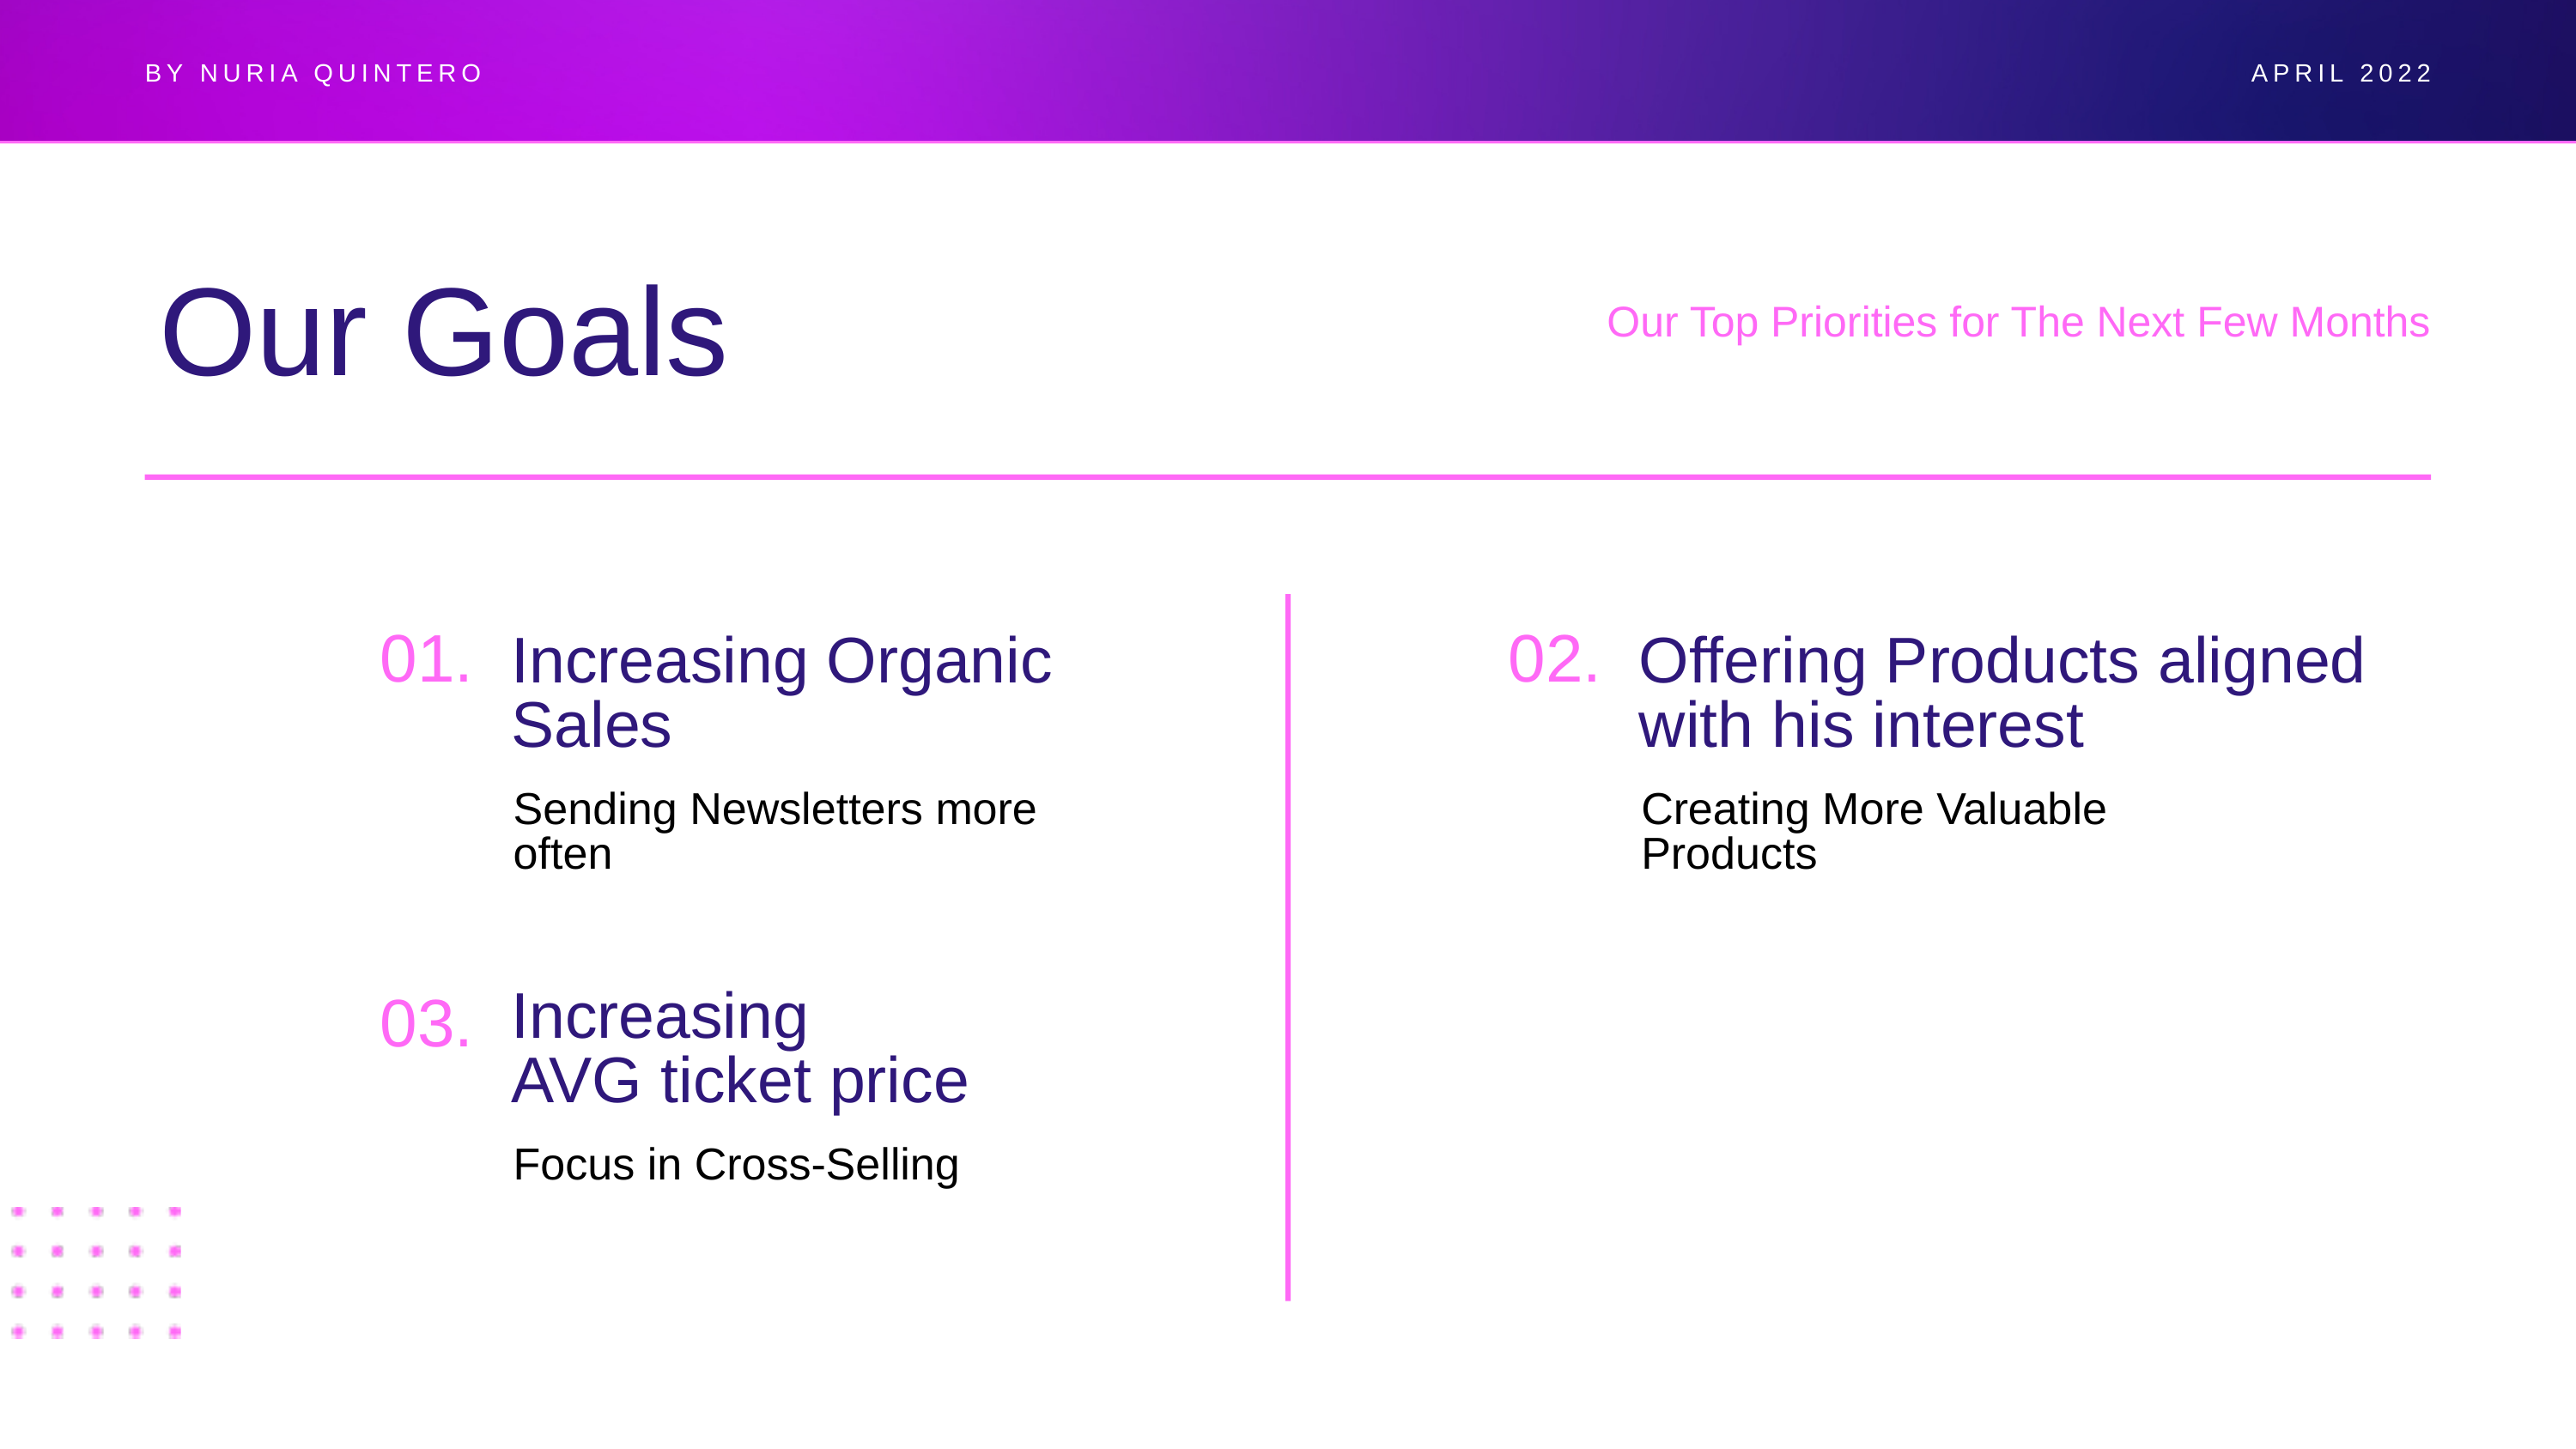

BY NURIA QUINTERO
APRIL 2022

Our Goals
Our Top Priorities for The Next Few Months

Increasing Organic Sales
Offering Products aligned with his interest
01.
02.
Sending Newsletters more often
Creating More Valuable Products

Increasing
AVG ticket price
03.
Focus in Cross-Selling